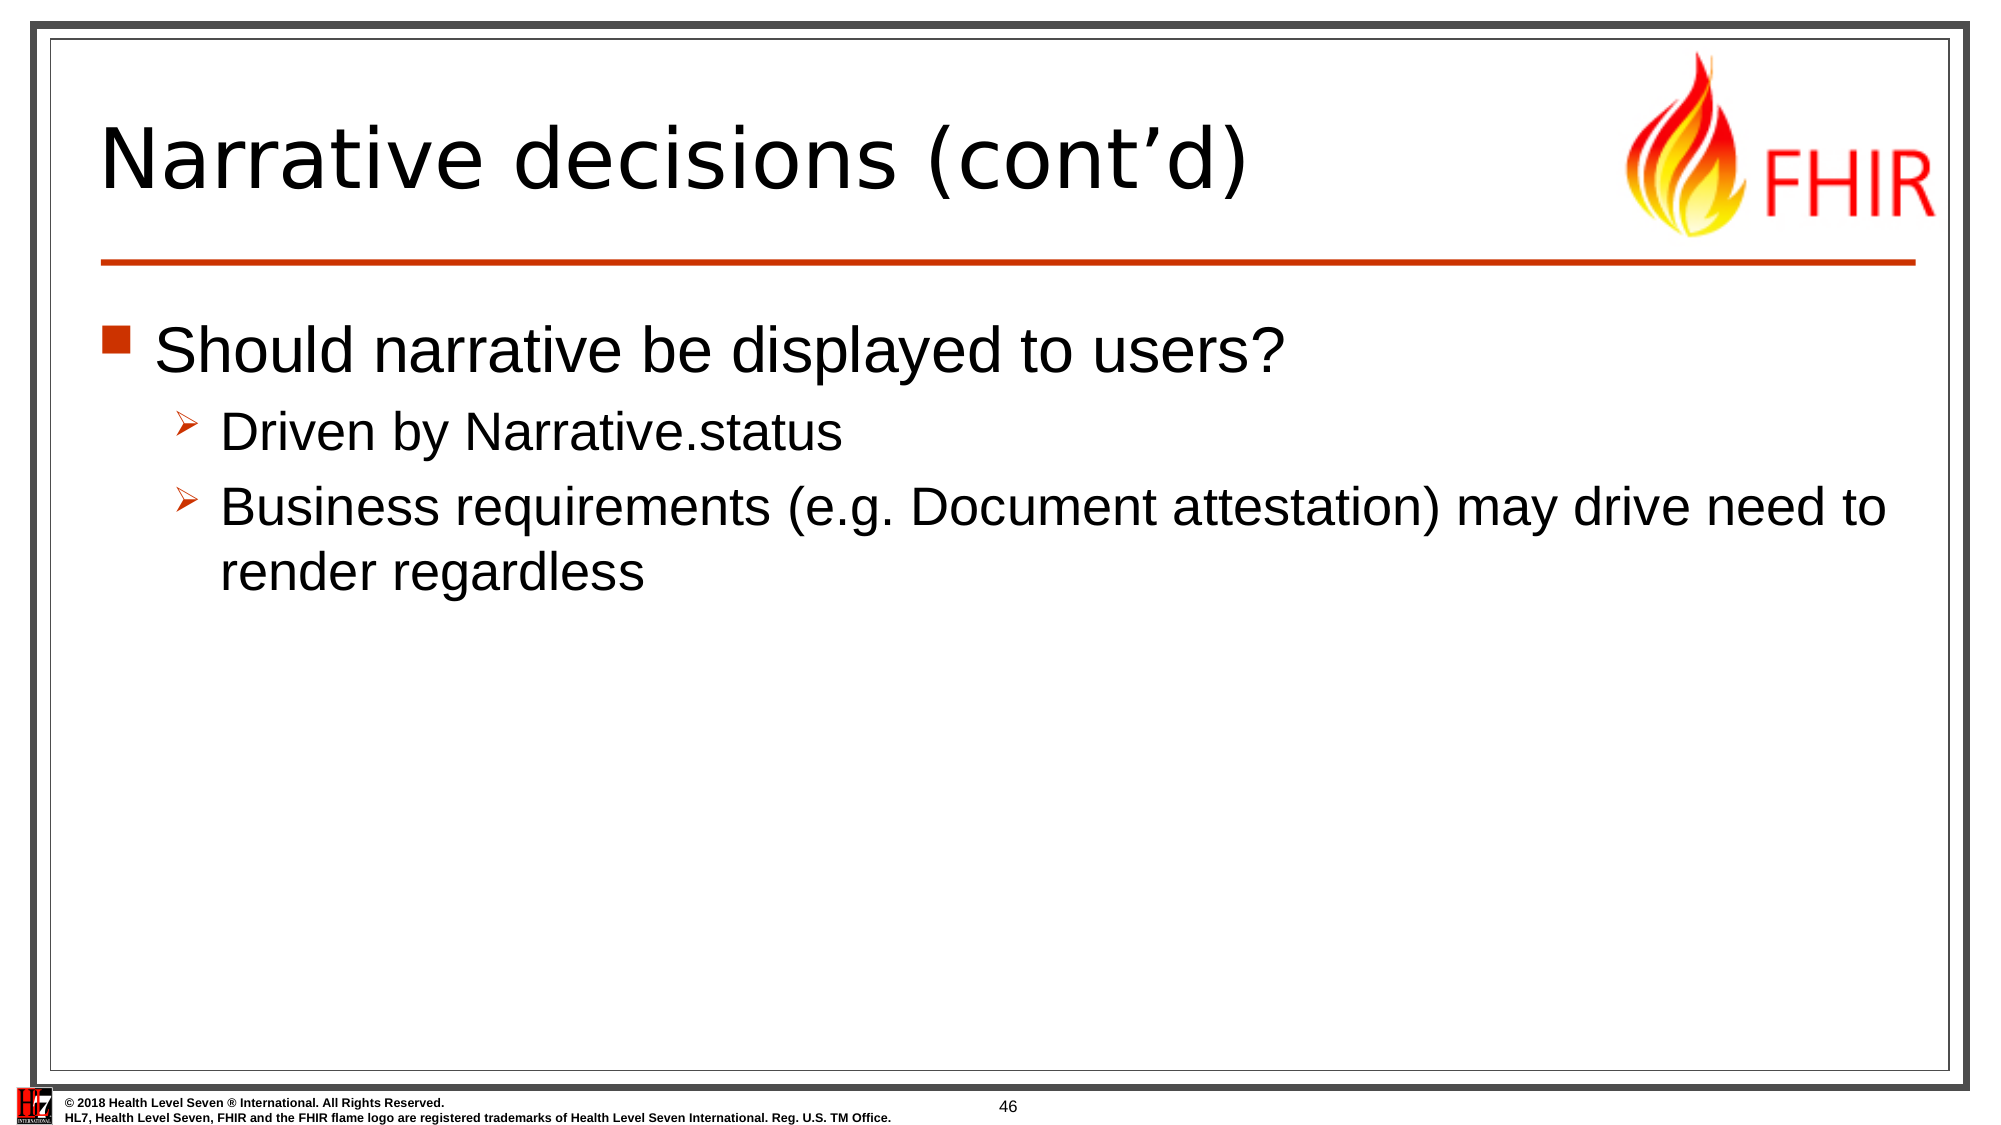

# Narrative decisions (cont’d)
Should narrative be displayed to users?
Driven by Narrative.status
Business requirements (e.g. Document attestation) may drive need to render regardless
46